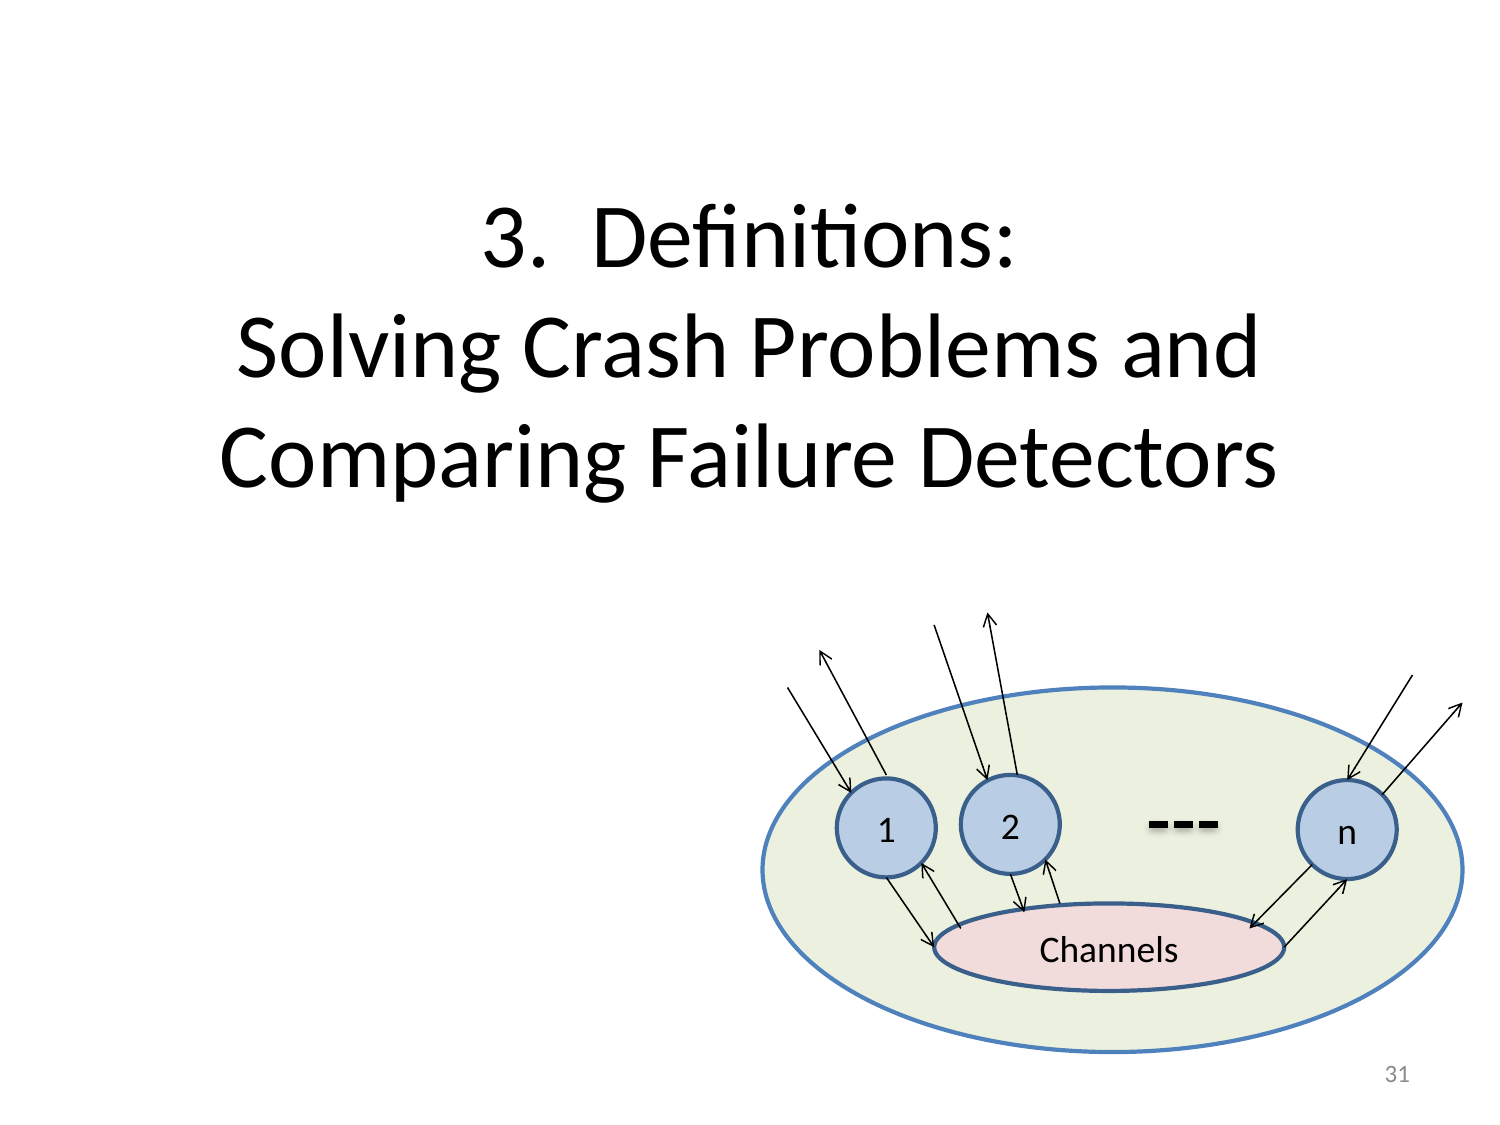

# 3.  Definitions: Solving Crash Problems and Comparing Failure Detectors

2
1
n
Channels
31